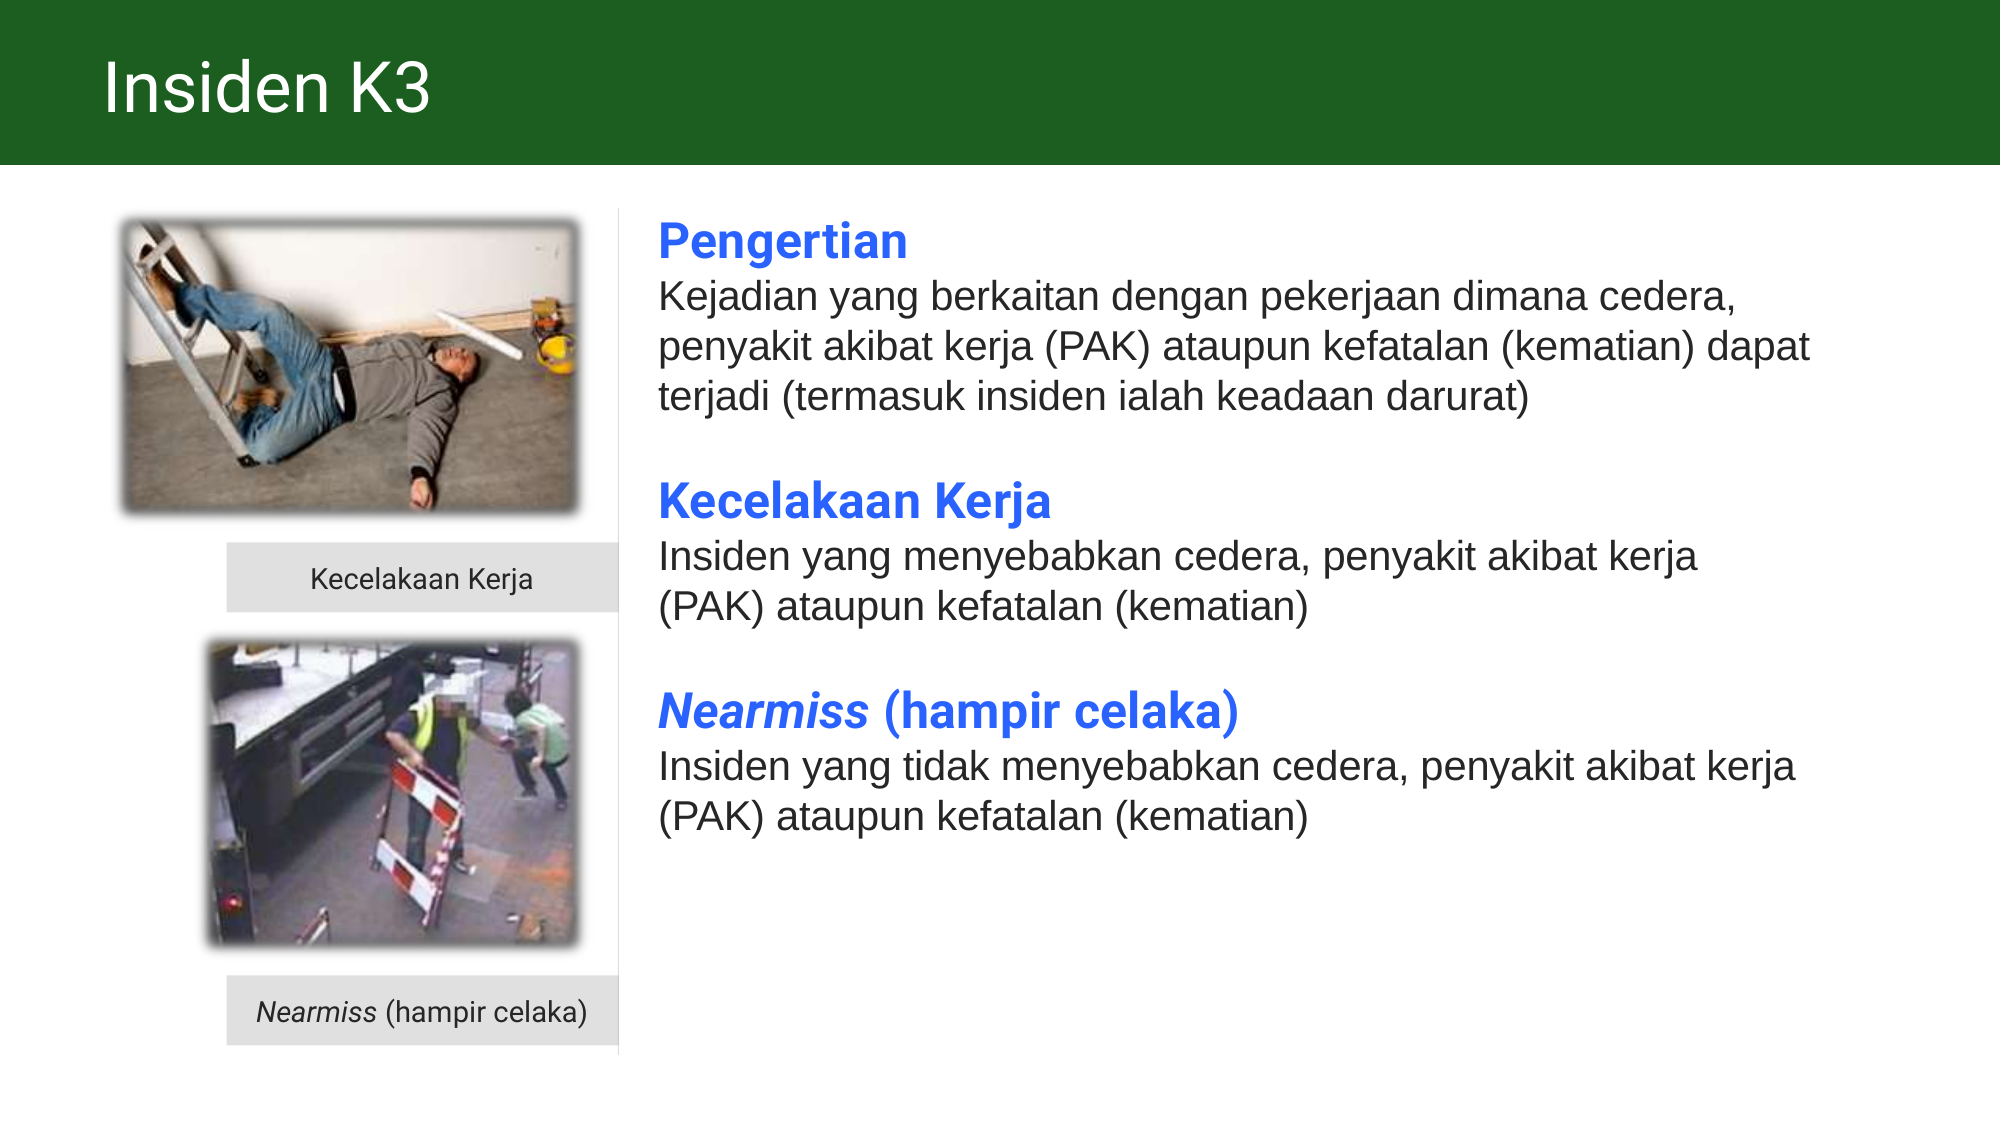

# Insiden K3

Pengertian
Kejadian yang berkaitan dengan pekerjaan dimana cedera, penyakit akibat kerja (PAK) ataupun kefatalan (kematian) dapat terjadi (termasuk insiden ialah keadaan darurat)
Kecelakaan Kerja
Insiden yang menyebabkan cedera, penyakit akibat kerja (PAK) ataupun kefatalan (kematian)
Nearmiss (hampir celaka)
Insiden yang tidak menyebabkan cedera, penyakit akibat kerja (PAK) ataupun kefatalan (kematian)
Kecelakaan Kerja

Nearmiss (hampir celaka)